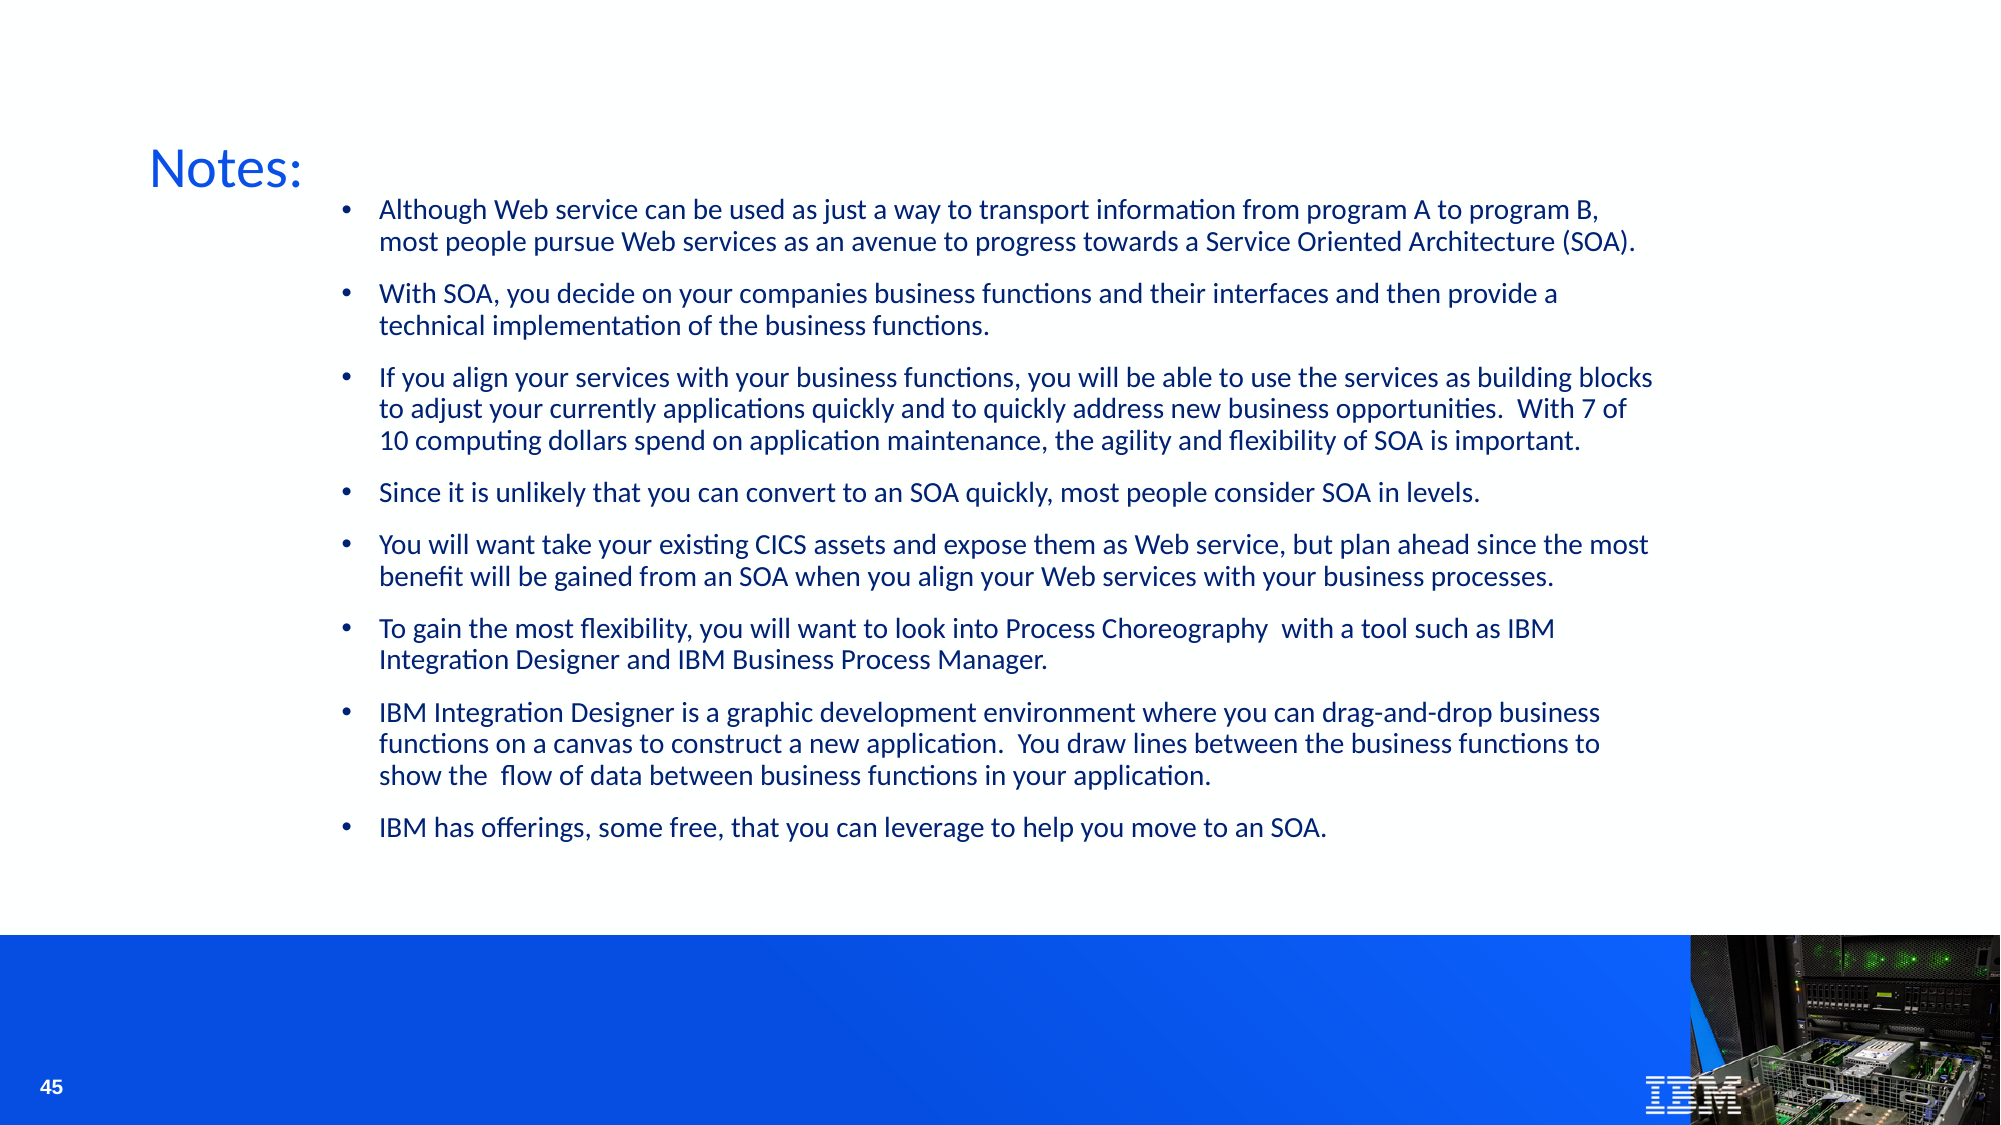

# Notes:
Although Web service can be used as just a way to transport information from program A to program B, most people pursue Web services as an avenue to progress towards a Service Oriented Architecture (SOA).
With SOA, you decide on your companies business functions and their interfaces and then provide a technical implementation of the business functions.
If you align your services with your business functions, you will be able to use the services as building blocks to adjust your currently applications quickly and to quickly address new business opportunities.  With 7 of 10 computing dollars spend on application maintenance, the agility and flexibility of SOA is important.
Since it is unlikely that you can convert to an SOA quickly, most people consider SOA in levels.
You will want take your existing CICS assets and expose them as Web service, but plan ahead since the most benefit will be gained from an SOA when you align your Web services with your business processes.
To gain the most flexibility, you will want to look into Process Choreography  with a tool such as IBM Integration Designer and IBM Business Process Manager.
IBM Integration Designer is a graphic development environment where you can drag-and-drop business functions on a canvas to construct a new application.  You draw lines between the business functions to show the  flow of data between business functions in your application.
IBM has offerings, some free, that you can leverage to help you move to an SOA.
45